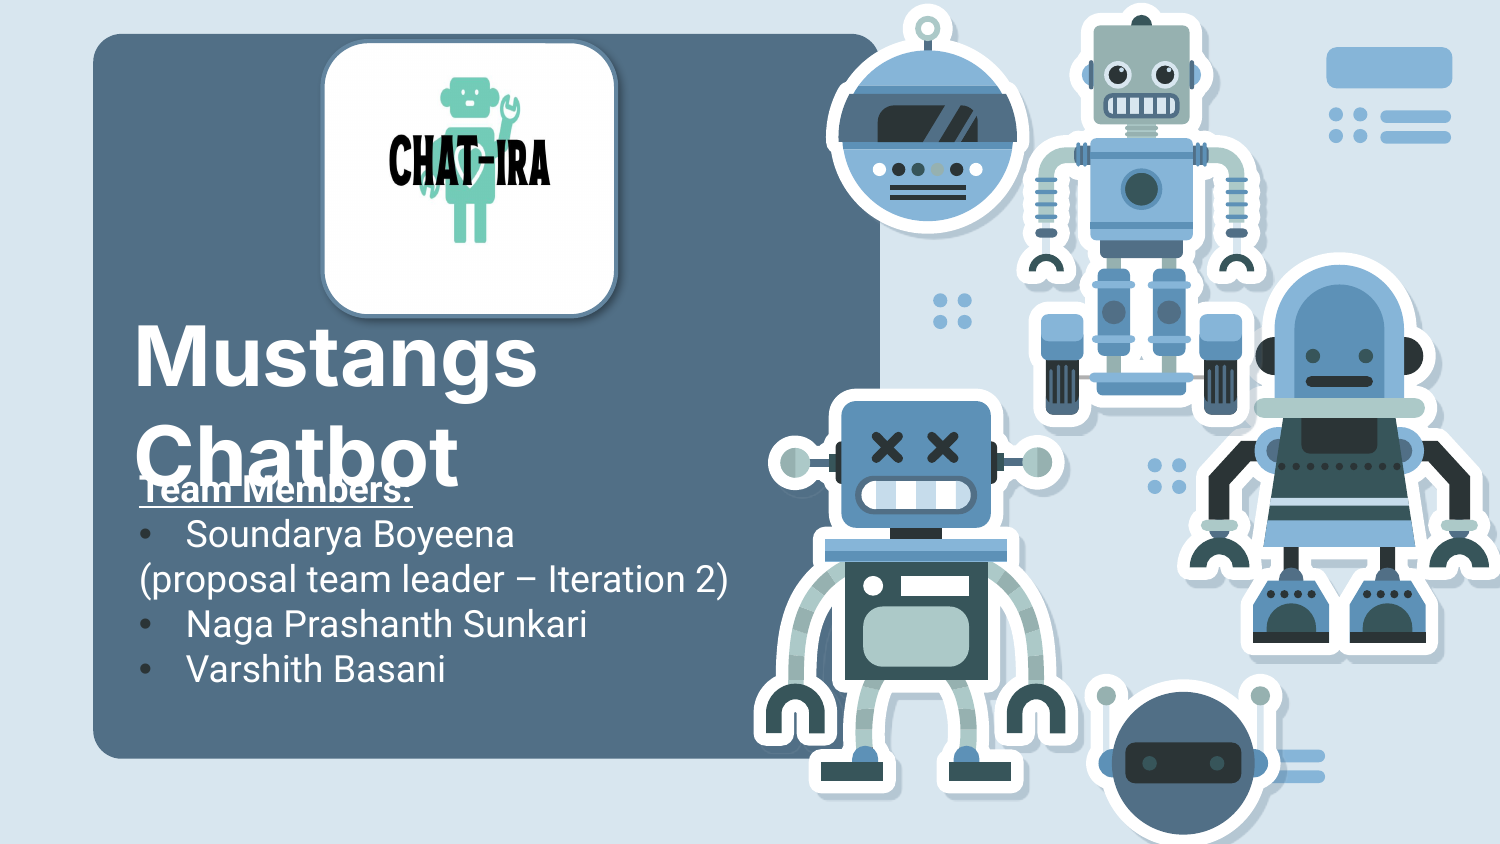

# Mustangs Chatbot

Team Members:
Soundarya Boyeena
(proposal team leader – Iteration 2)
Naga Prashanth Sunkari
Varshith Basani